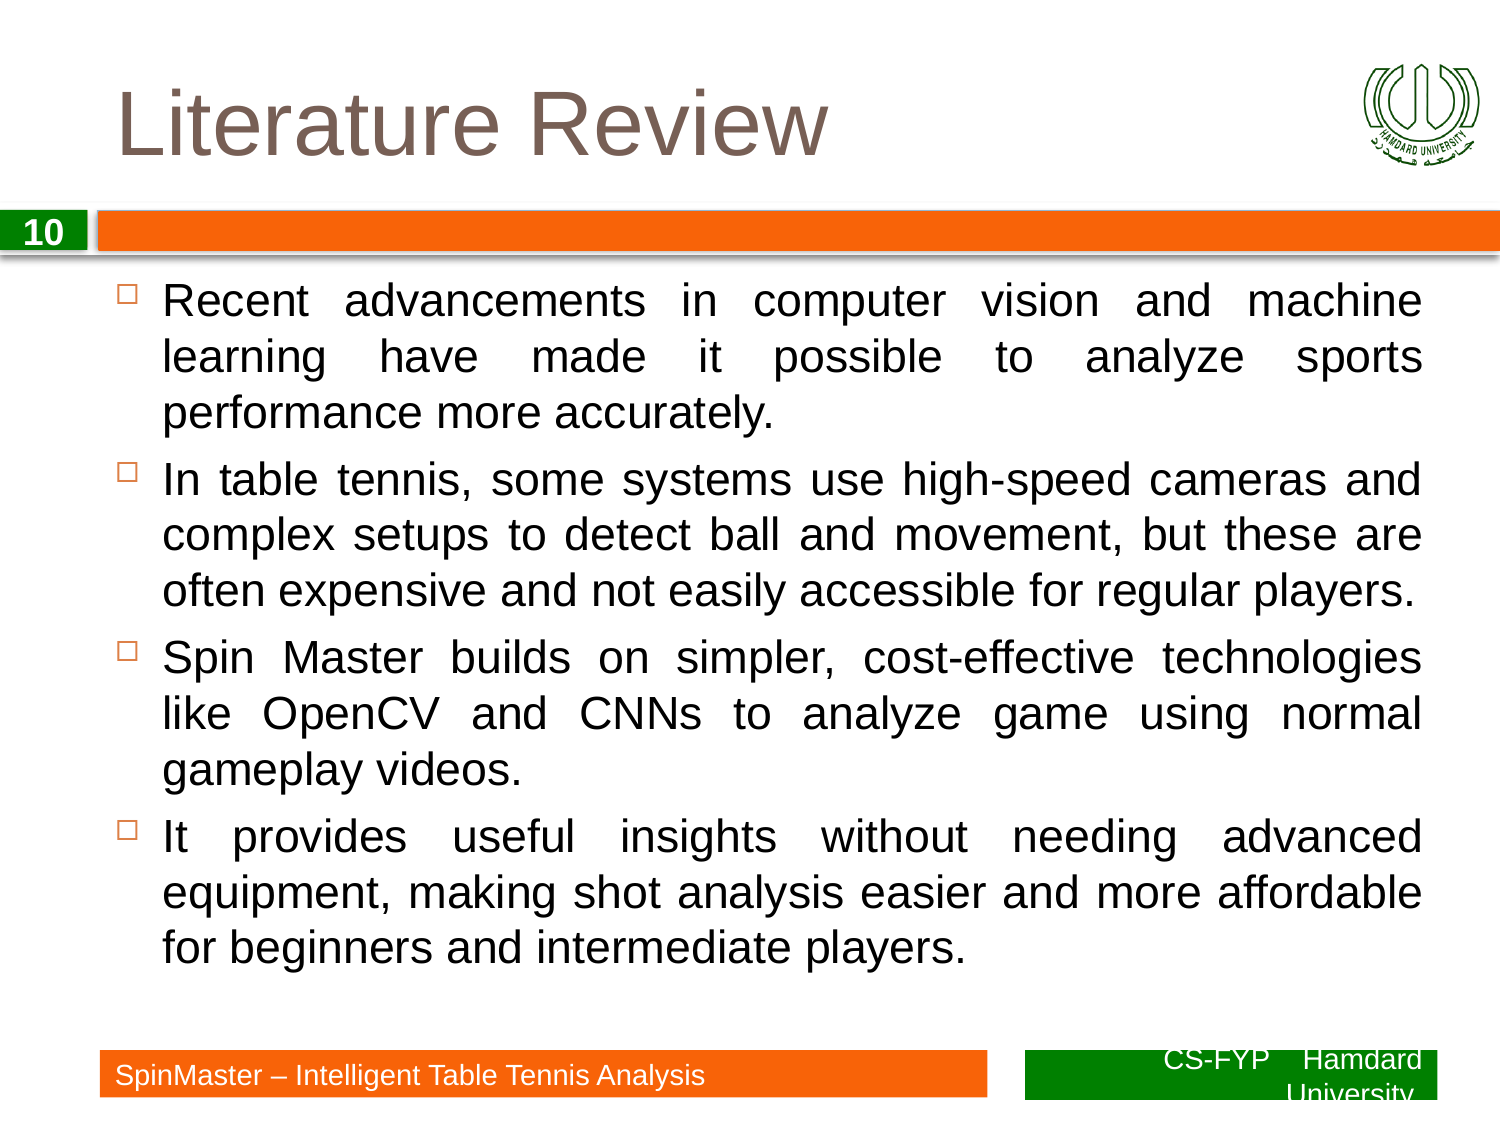

# Literature Review
10
Recent advancements in computer vision and machine learning have made it possible to analyze sports performance more accurately.
In table tennis, some systems use high-speed cameras and complex setups to detect ball and movement, but these are often expensive and not easily accessible for regular players.
Spin Master builds on simpler, cost-effective technologies like OpenCV and CNNs to analyze game using normal gameplay videos.
It provides useful insights without needing advanced equipment, making shot analysis easier and more affordable for beginners and intermediate players.
SpinMaster – Intelligent Table Tennis Analysis
CS-FYP    Hamdard University